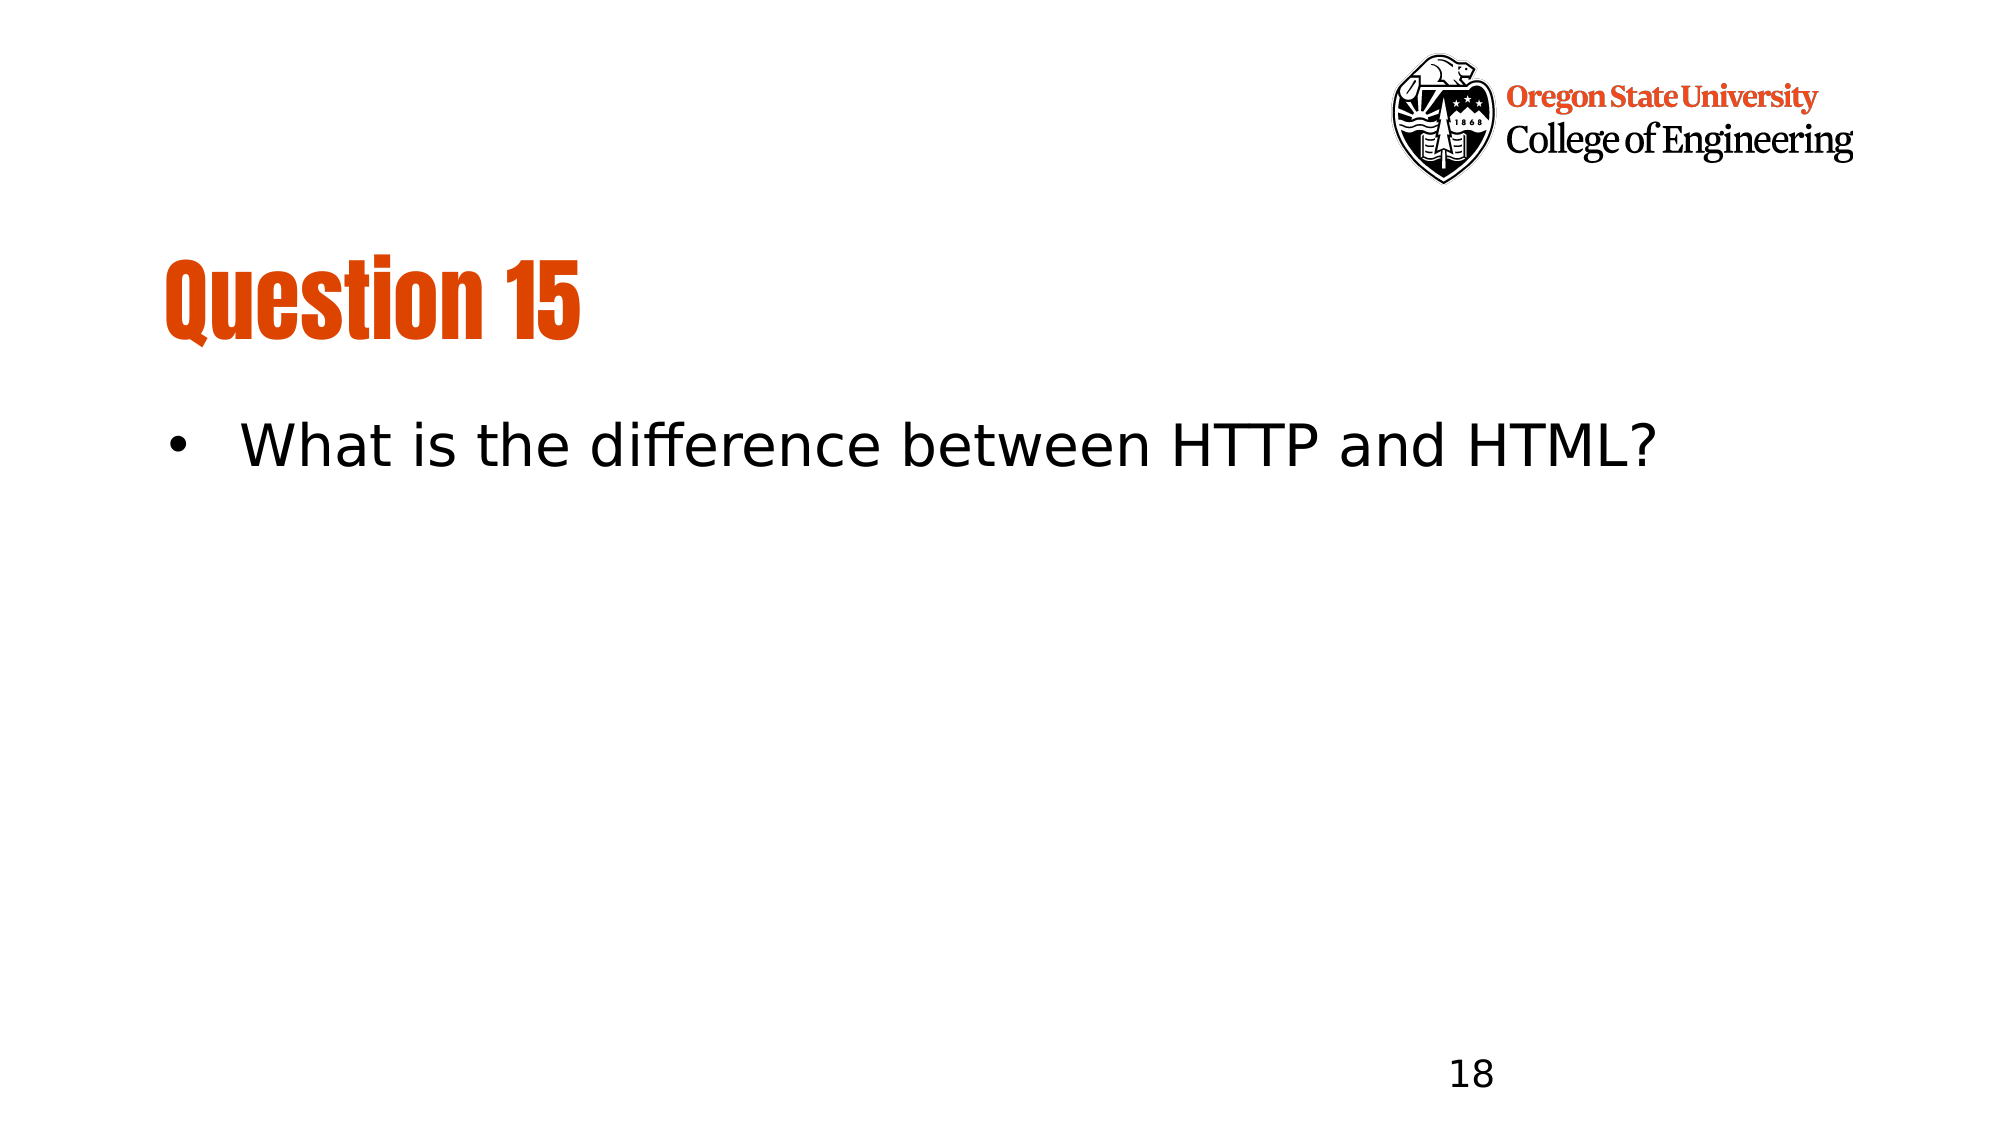

# Question 15
What is the difference between HTTP and HTML?
18